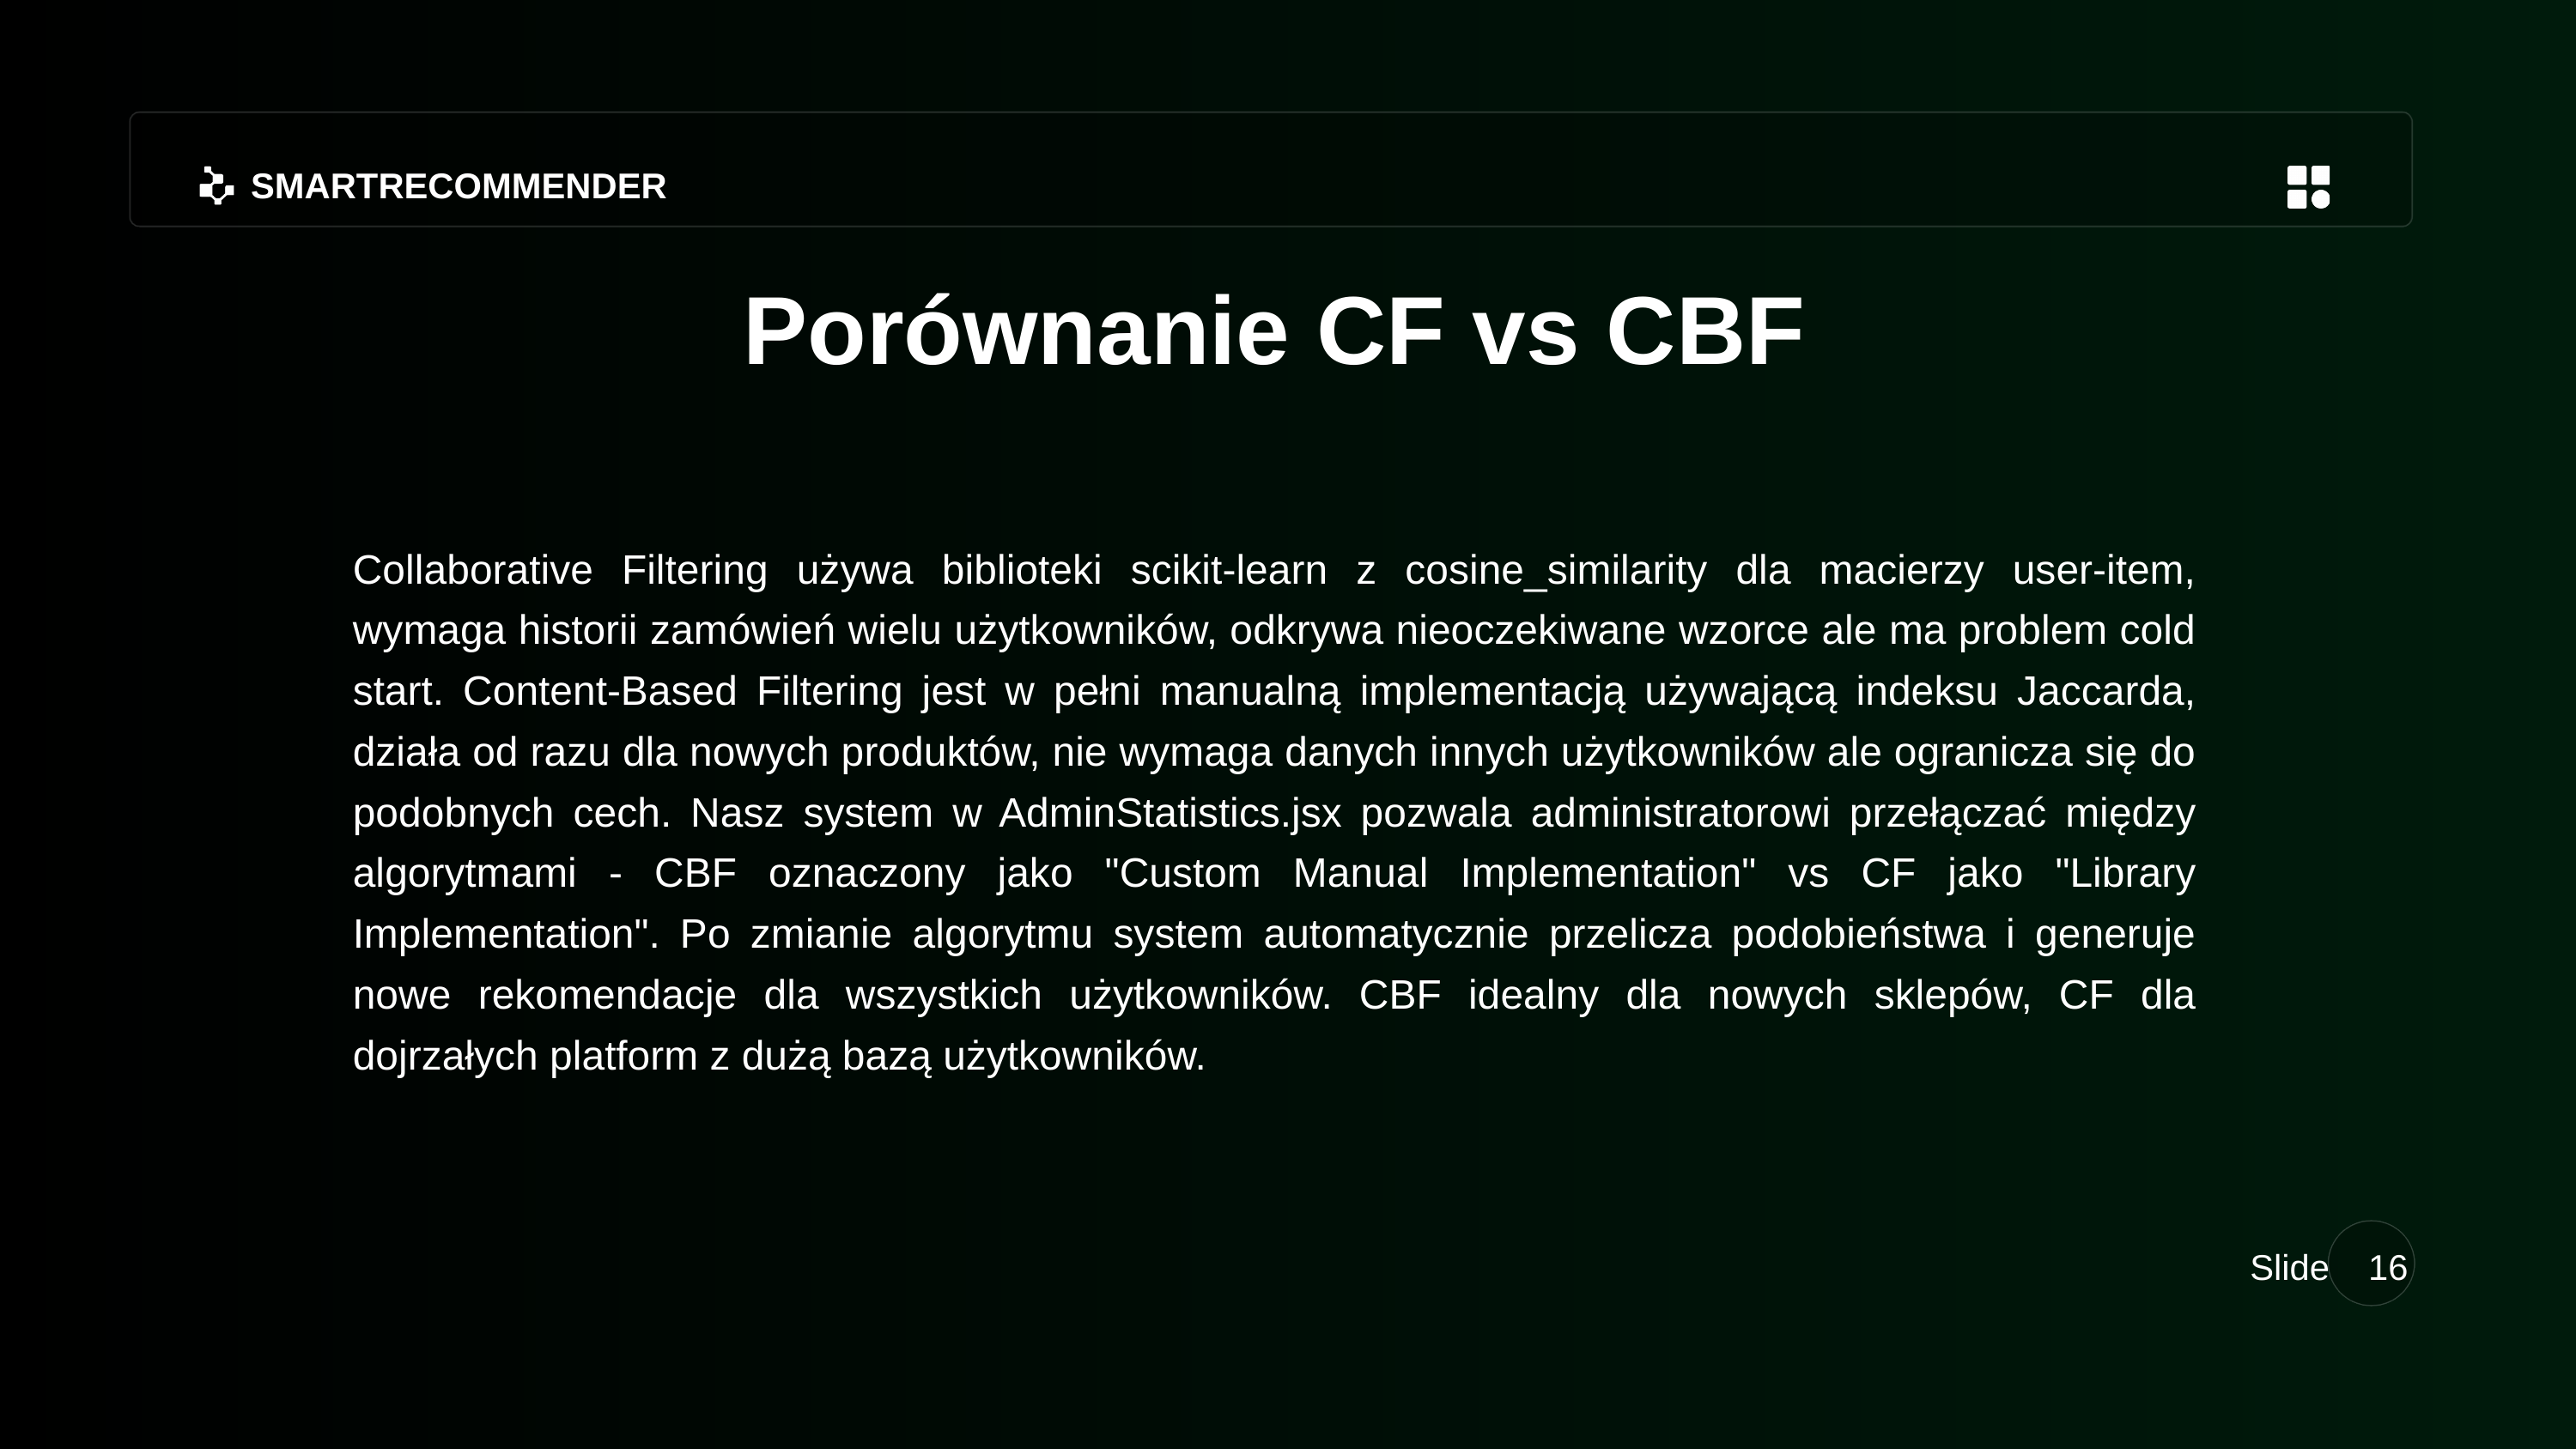

SMARTRECOMMENDER
Porównanie CF vs CBF
Collaborative Filtering używa biblioteki scikit-learn z cosine_similarity dla macierzy user-item, wymaga historii zamówień wielu użytkowników, odkrywa nieoczekiwane wzorce ale ma problem cold start. Content-Based Filtering jest w pełni manualną implementacją używającą indeksu Jaccarda, działa od razu dla nowych produktów, nie wymaga danych innych użytkowników ale ogranicza się do podobnych cech. Nasz system w AdminStatistics.jsx pozwala administratorowi przełączać między algorytmami - CBF oznaczony jako "Custom Manual Implementation" vs CF jako "Library Implementation". Po zmianie algorytmu system automatycznie przelicza podobieństwa i generuje nowe rekomendacje dla wszystkich użytkowników. CBF idealny dla nowych sklepów, CF dla dojrzałych platform z dużą bazą użytkowników.

Slide
16